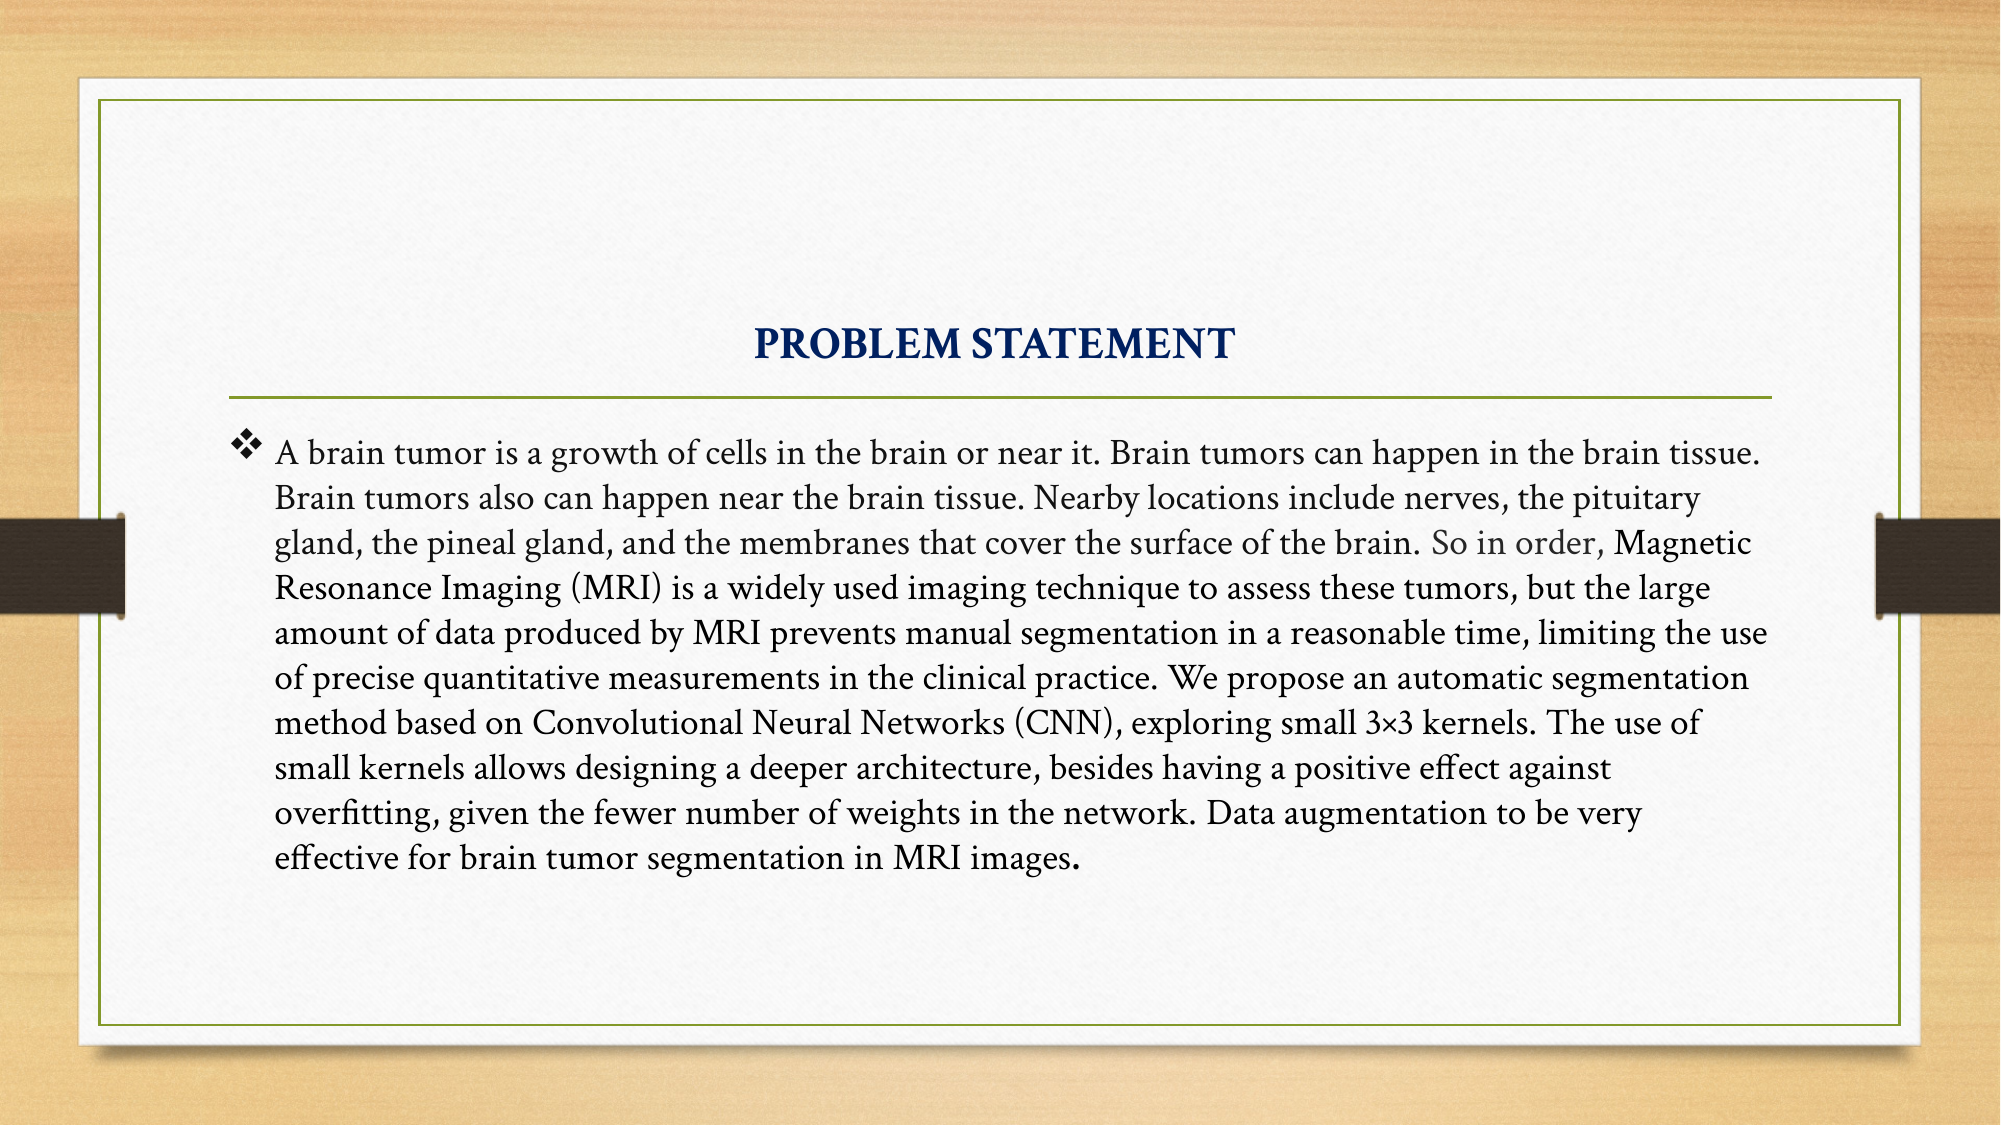

# PROBLEM STATEMENT
A brain tumor is a growth of cells in the brain or near it. Brain tumors can happen in the brain tissue. Brain tumors also can happen near the brain tissue. Nearby locations include nerves, the pituitary gland, the pineal gland, and the membranes that cover the surface of the brain. So in order, Magnetic Resonance Imaging (MRI) is a widely used imaging technique to assess these tumors, but the large amount of data produced by MRI prevents manual segmentation in a reasonable time, limiting the use of precise quantitative measurements in the clinical practice. We propose an automatic segmentation method based on Convolutional Neural Networks (CNN), exploring small 3×3 kernels. The use of small kernels allows designing a deeper architecture, besides having a positive effect against overﬁtting, given the fewer number of weights in the network. Data augmentation to be very effective for brain tumor segmentation in MRI images.